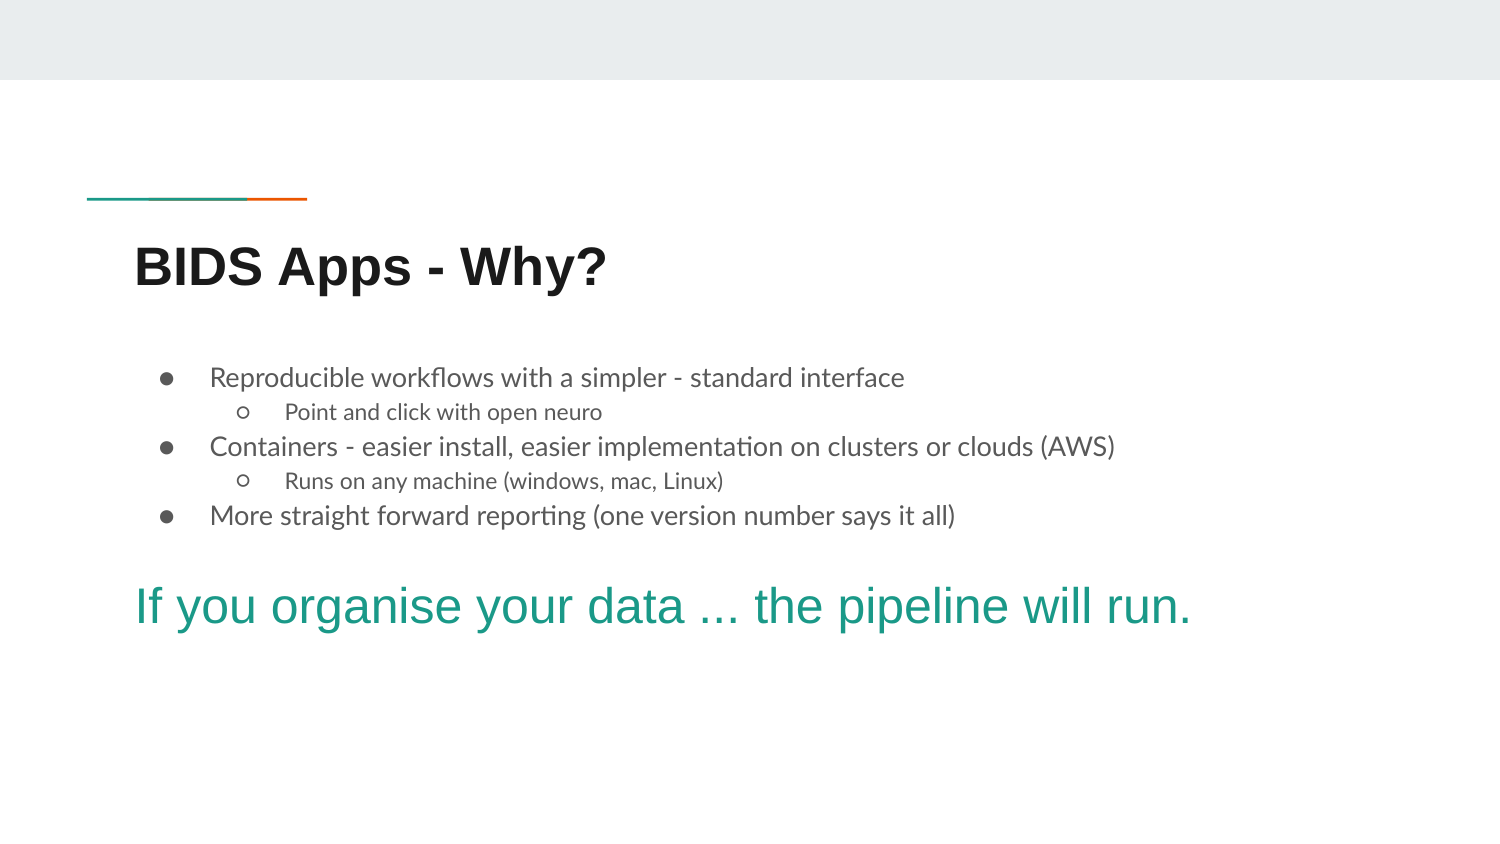

# BIDS Apps - Why?
Reproducible workflows with a simpler - standard interface
Point and click with open neuro
Containers - easier install, easier implementation on clusters or clouds (AWS)
Runs on any machine (windows, mac, Linux)
More straight forward reporting (one version number says it all)
If you organise your data ... the pipeline will run.